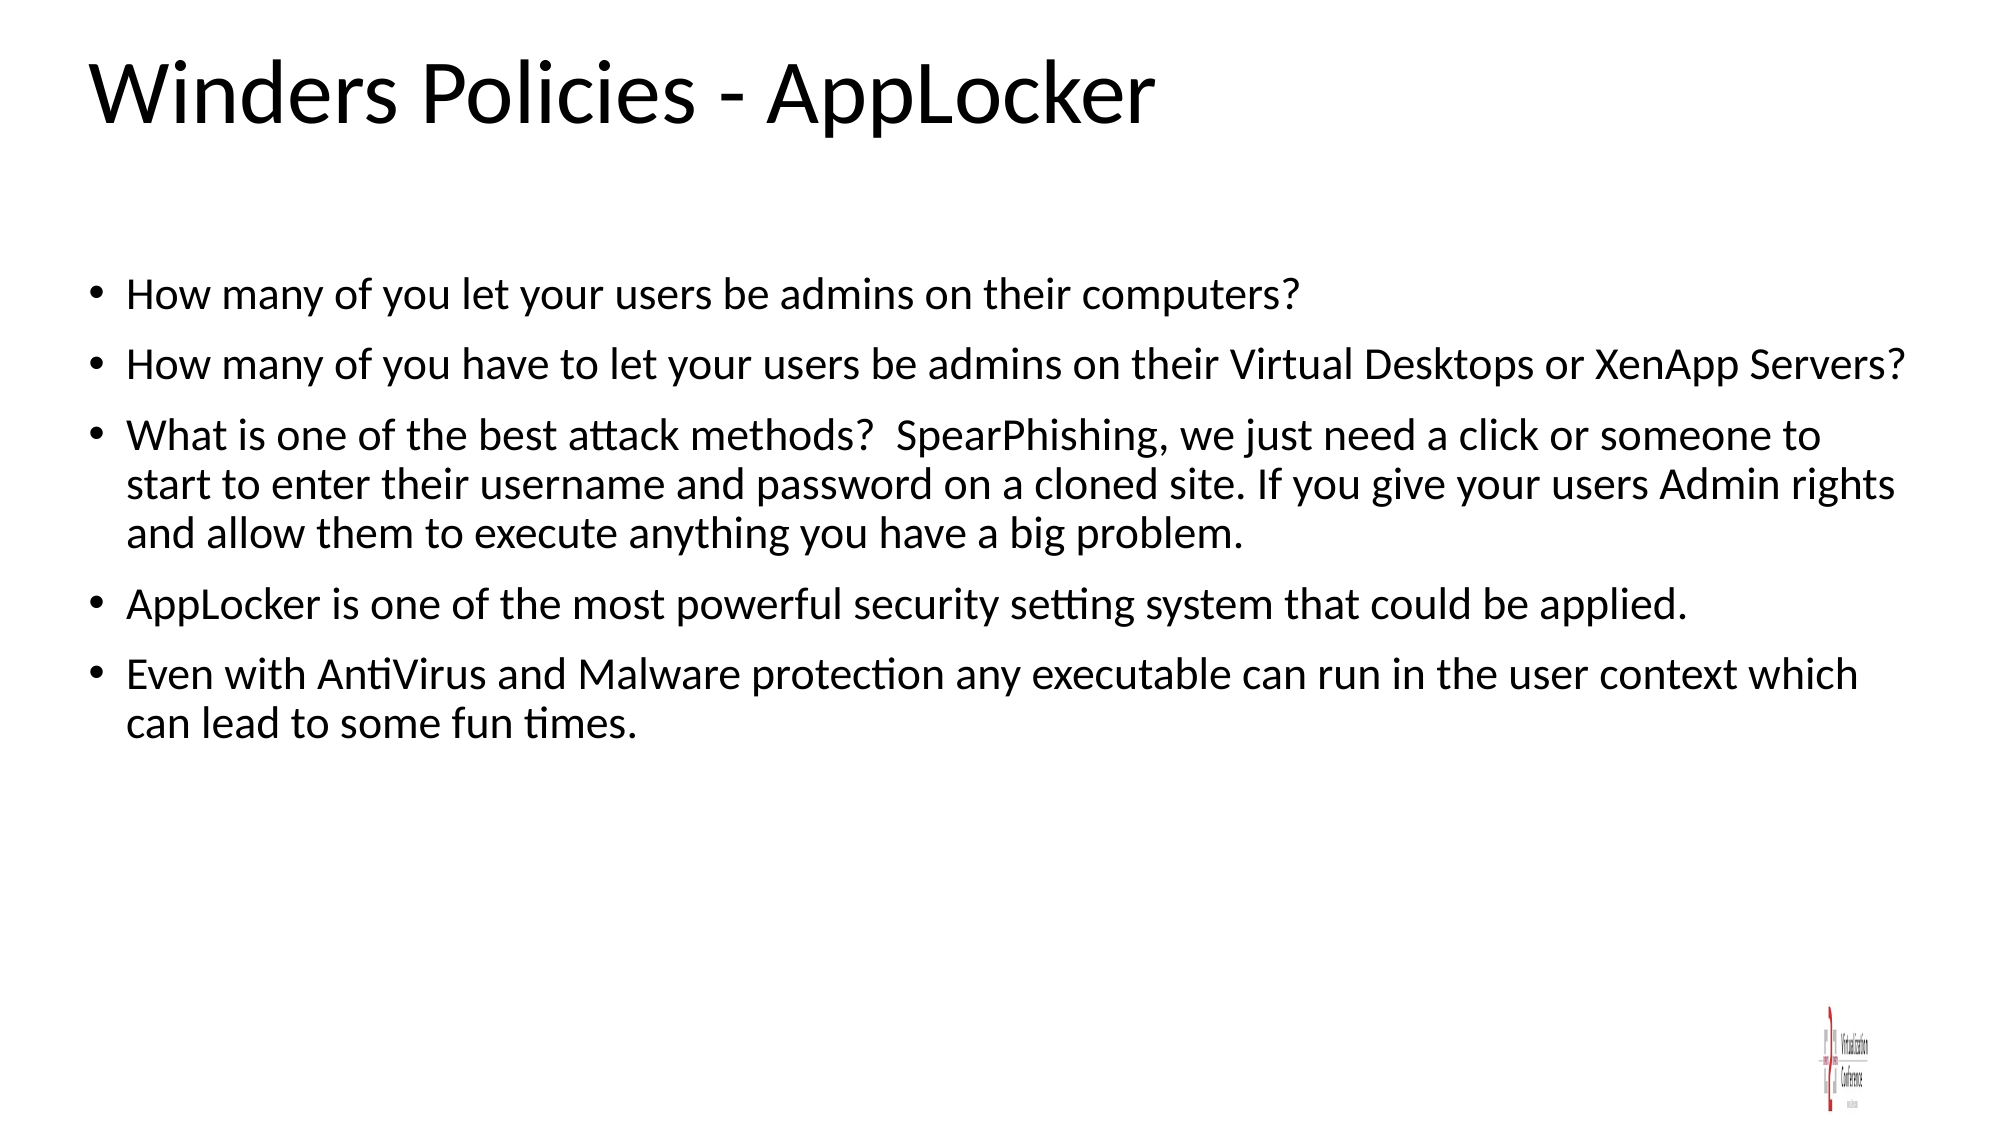

# Winders Policies - AppLocker
How many of you let your users be admins on their computers?
How many of you have to let your users be admins on their Virtual Desktops or XenApp Servers?
What is one of the best attack methods?  SpearPhishing, we just need a click or someone to start to enter their username and password on a cloned site. If you give your users Admin rights and allow them to execute anything you have a big problem.
AppLocker is one of the most powerful security setting system that could be applied.
Even with AntiVirus and Malware protection any executable can run in the user context which can lead to some fun times.